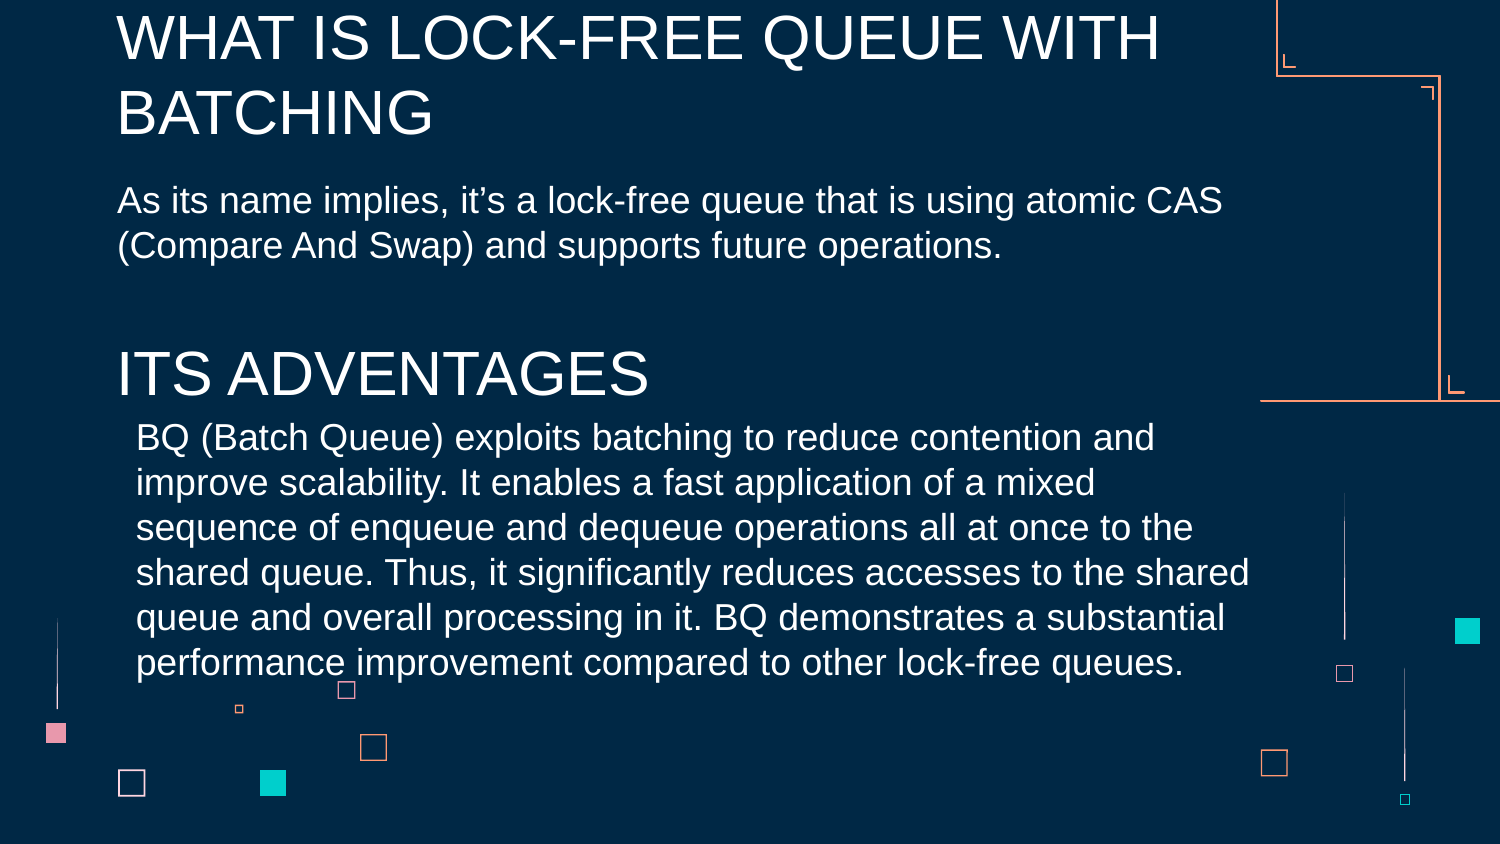

# WHAT IS LOCK-FREE QUEUE WITH BATCHING
As its name implies, it’s a lock-free queue that is using atomic CAS (Compare And Swap) and supports future operations.
ITS ADVENTAGES
BQ (Batch Queue) exploits batching to reduce contention and improve scalability. It enables a fast application of a mixed sequence of enqueue and dequeue operations all at once to the shared queue. Thus, it significantly reduces accesses to the shared queue and overall processing in it. BQ demonstrates a substantial performance improvement compared to other lock-free queues.